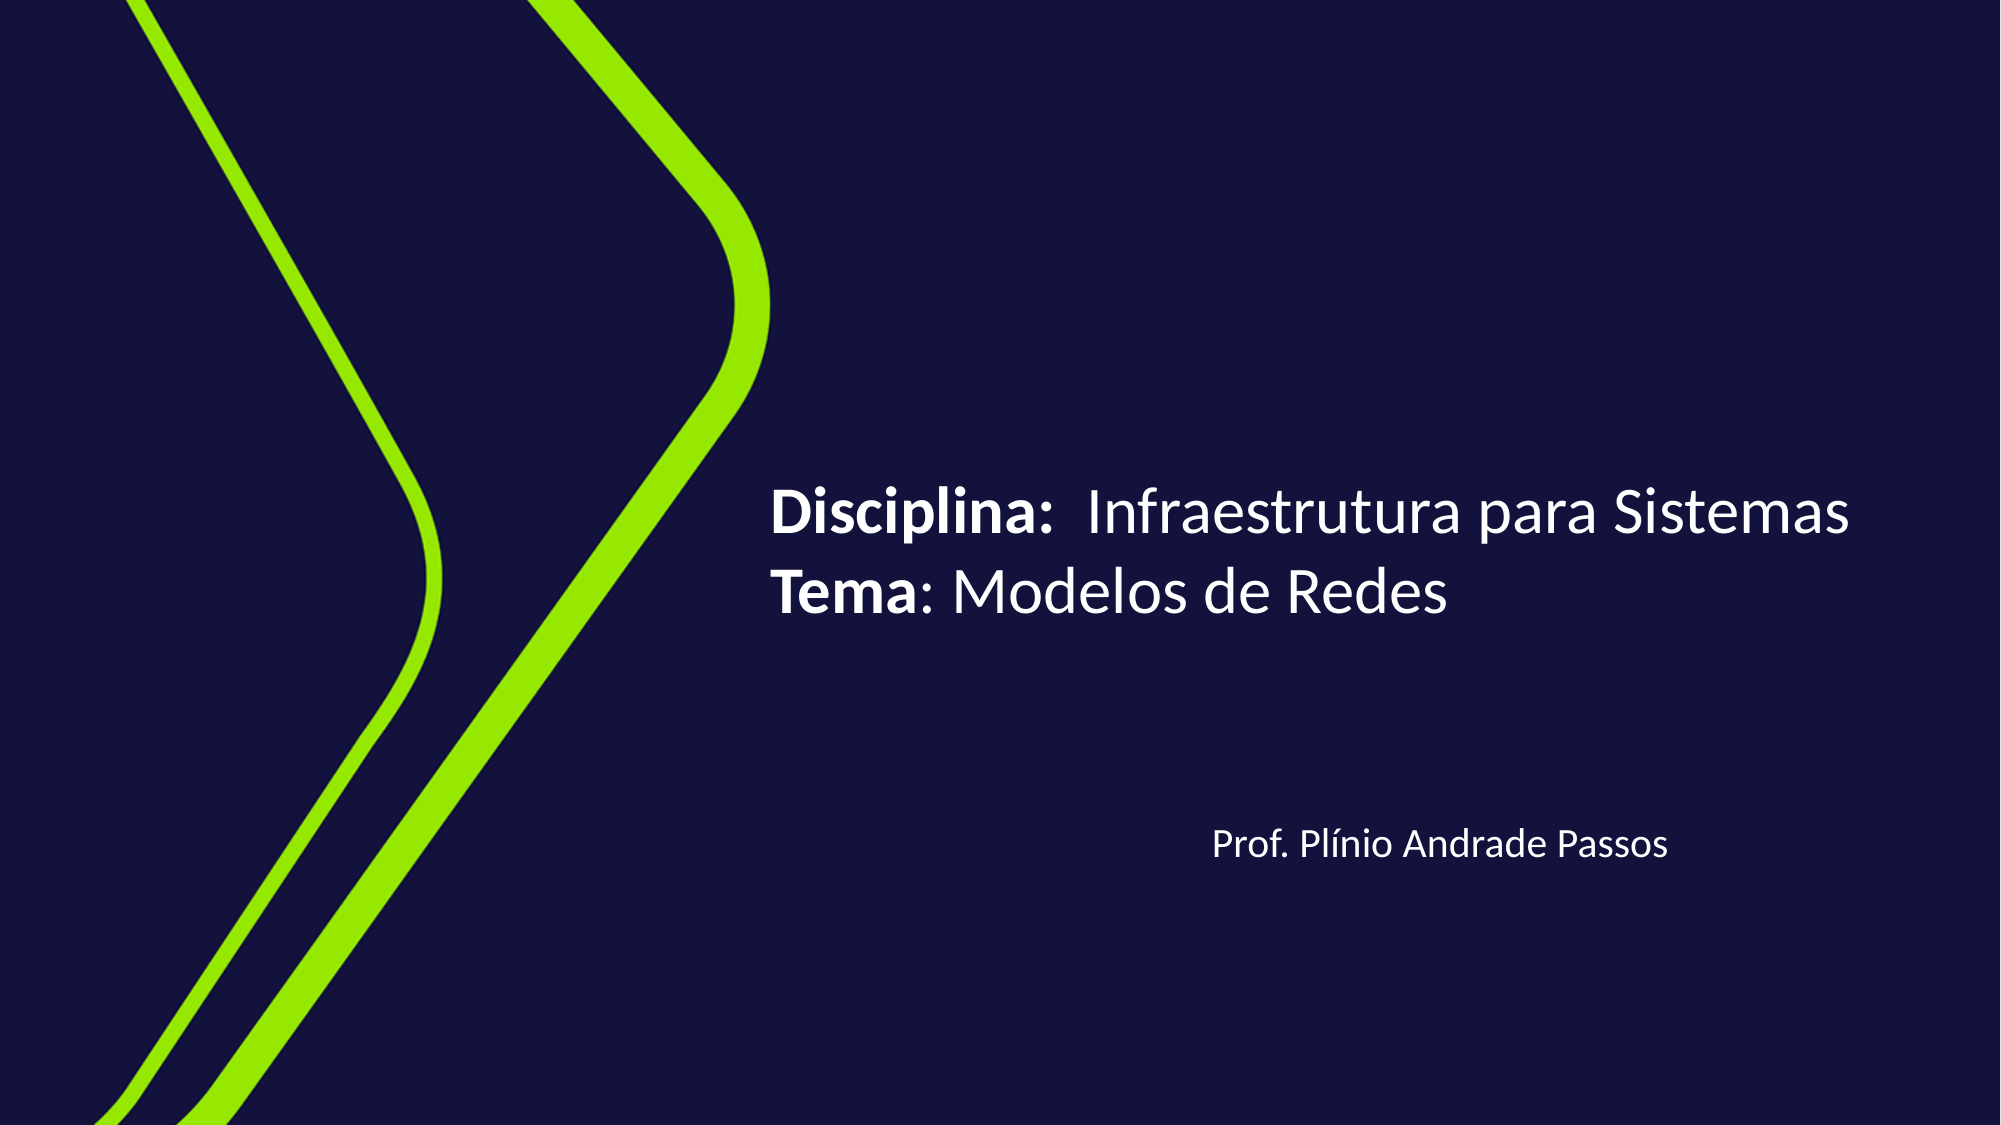

Disciplina:  Infraestrutura para Sistemas
Tema: Modelos de Redes
Prof. Plínio Andrade Passos